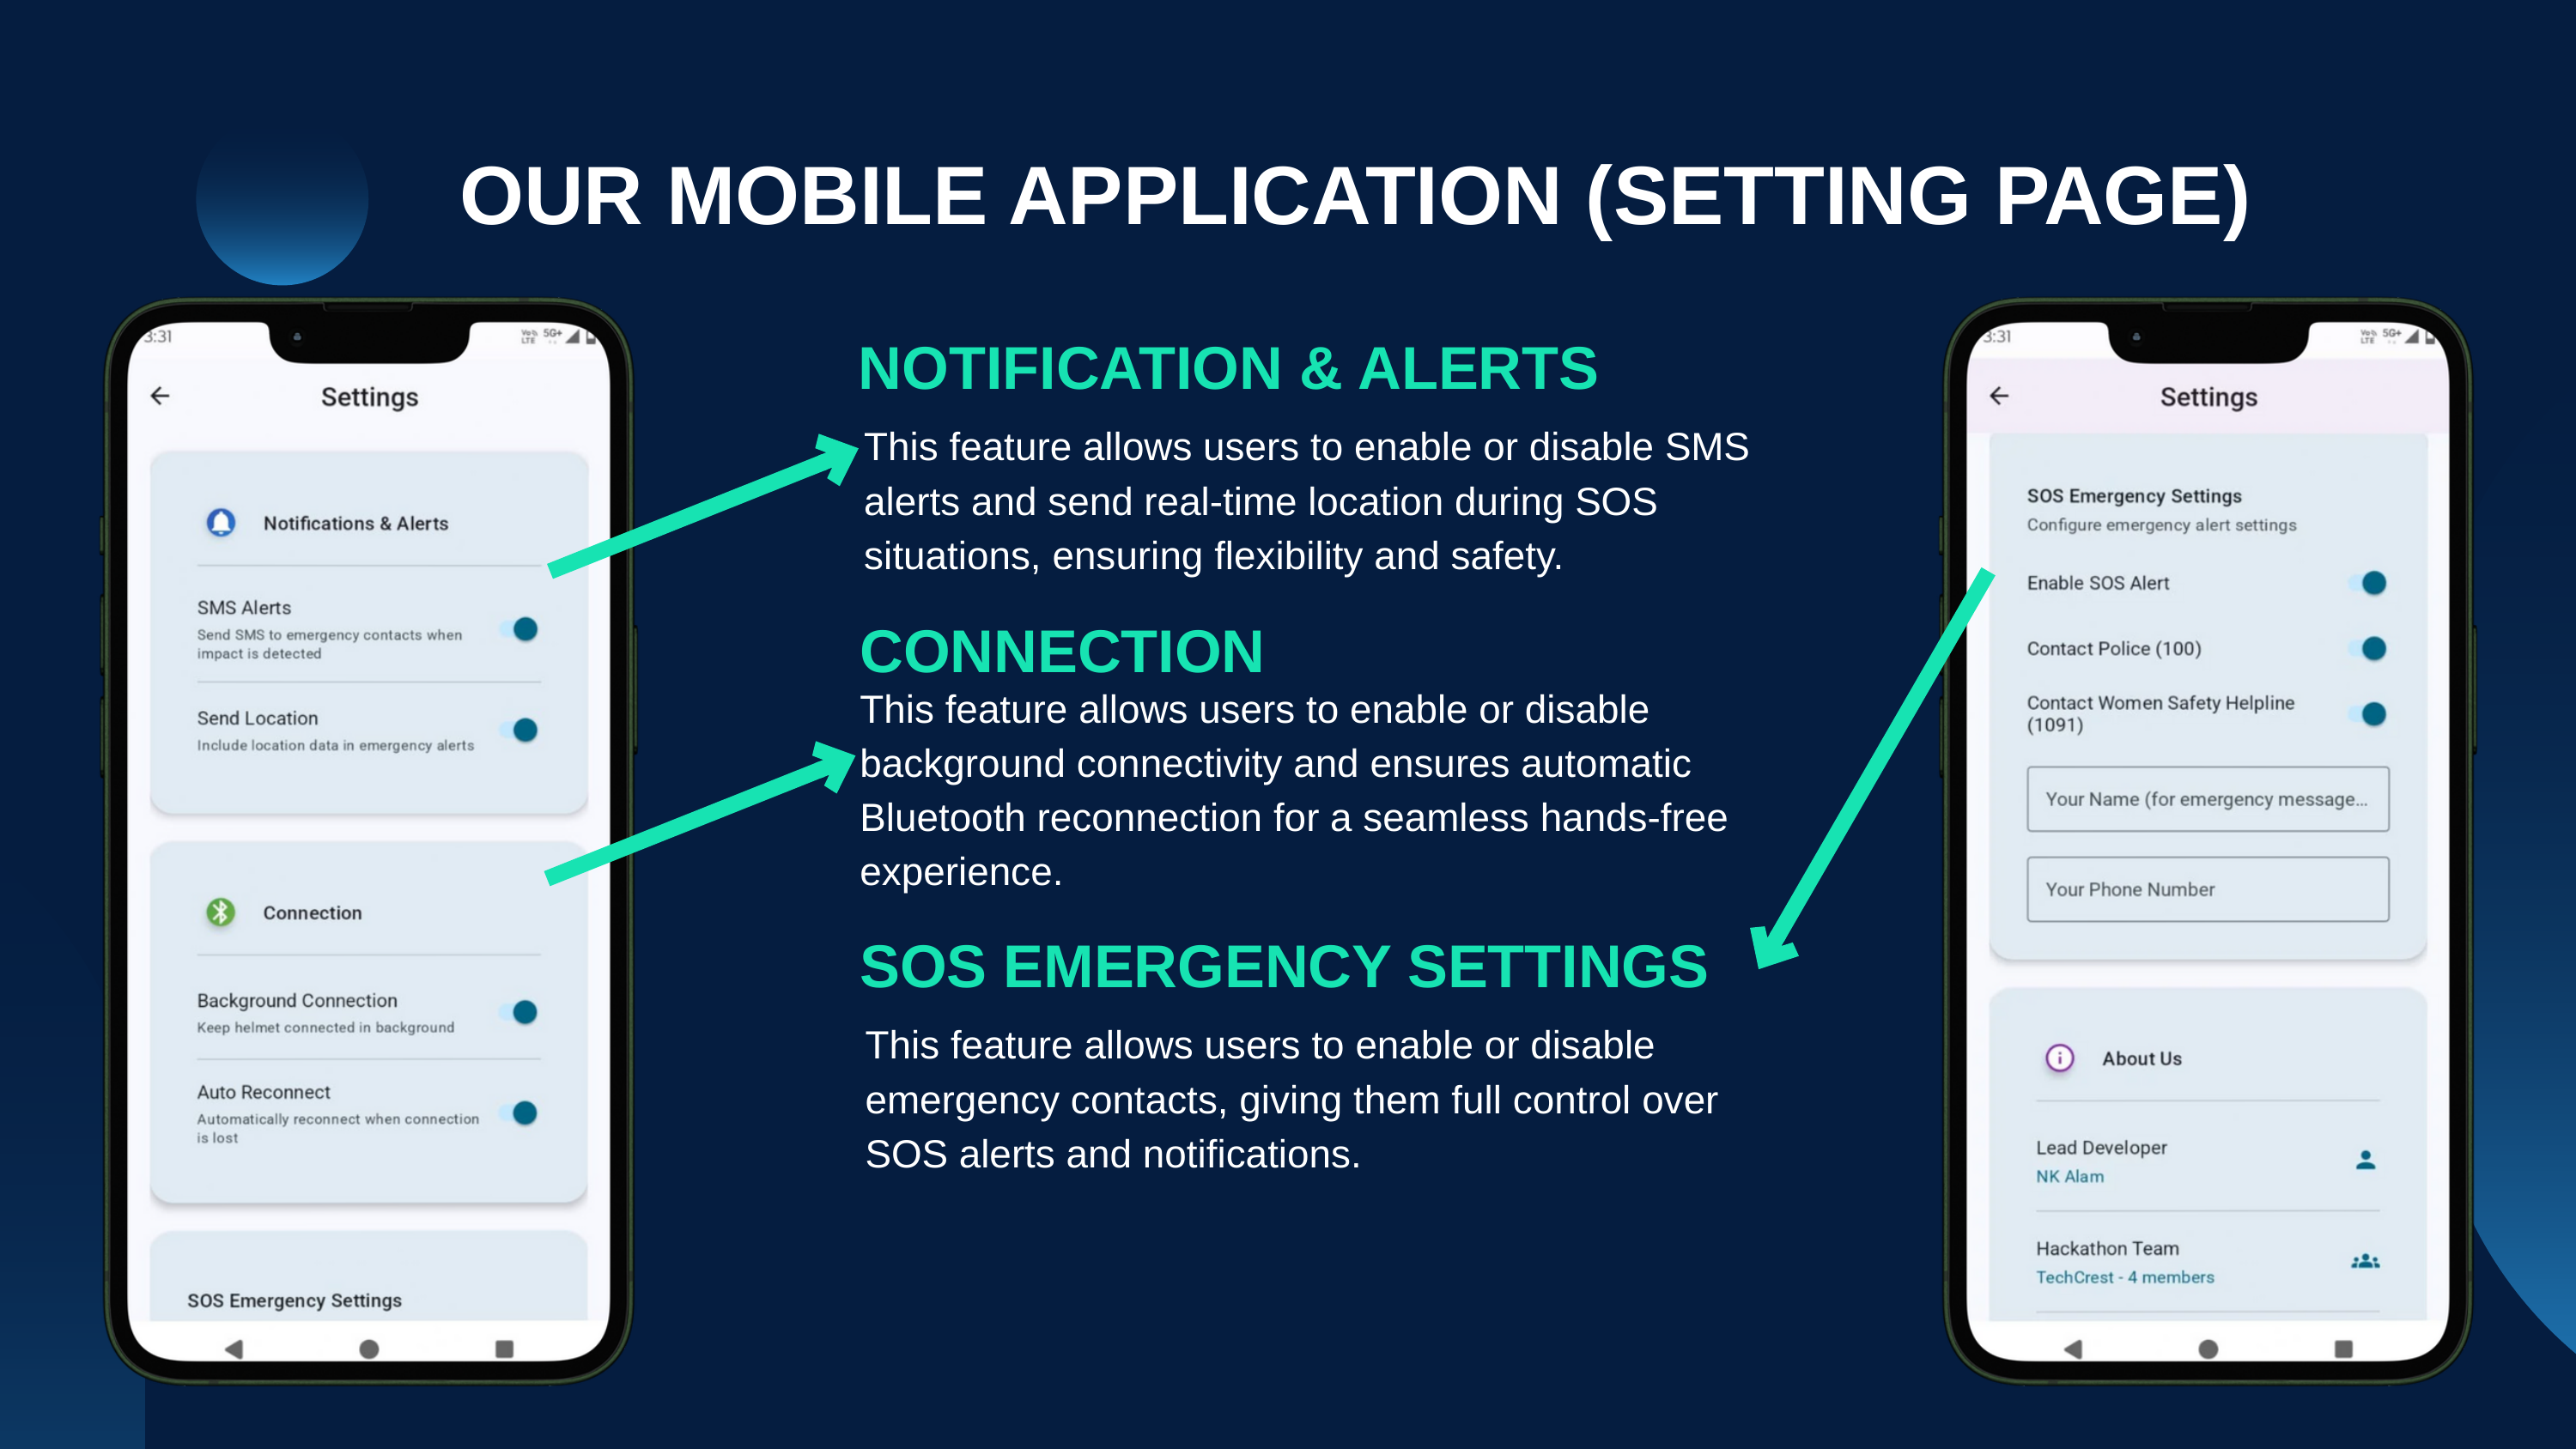

OUR MOBILE APPLICATION (SETTING PAGE)

NOTIFICATION & ALERTS
This feature allows users to enable or disable SMS alerts and send real-time location during SOS situations, ensuring flexibility and safety.

CONNECTION
This feature allows users to enable or disable background connectivity and ensures automatic Bluetooth reconnection for a seamless hands-free experience.

SOS EMERGENCY SETTINGS
This feature allows users to enable or disable emergency contacts, giving them full control over SOS alerts and notifications.